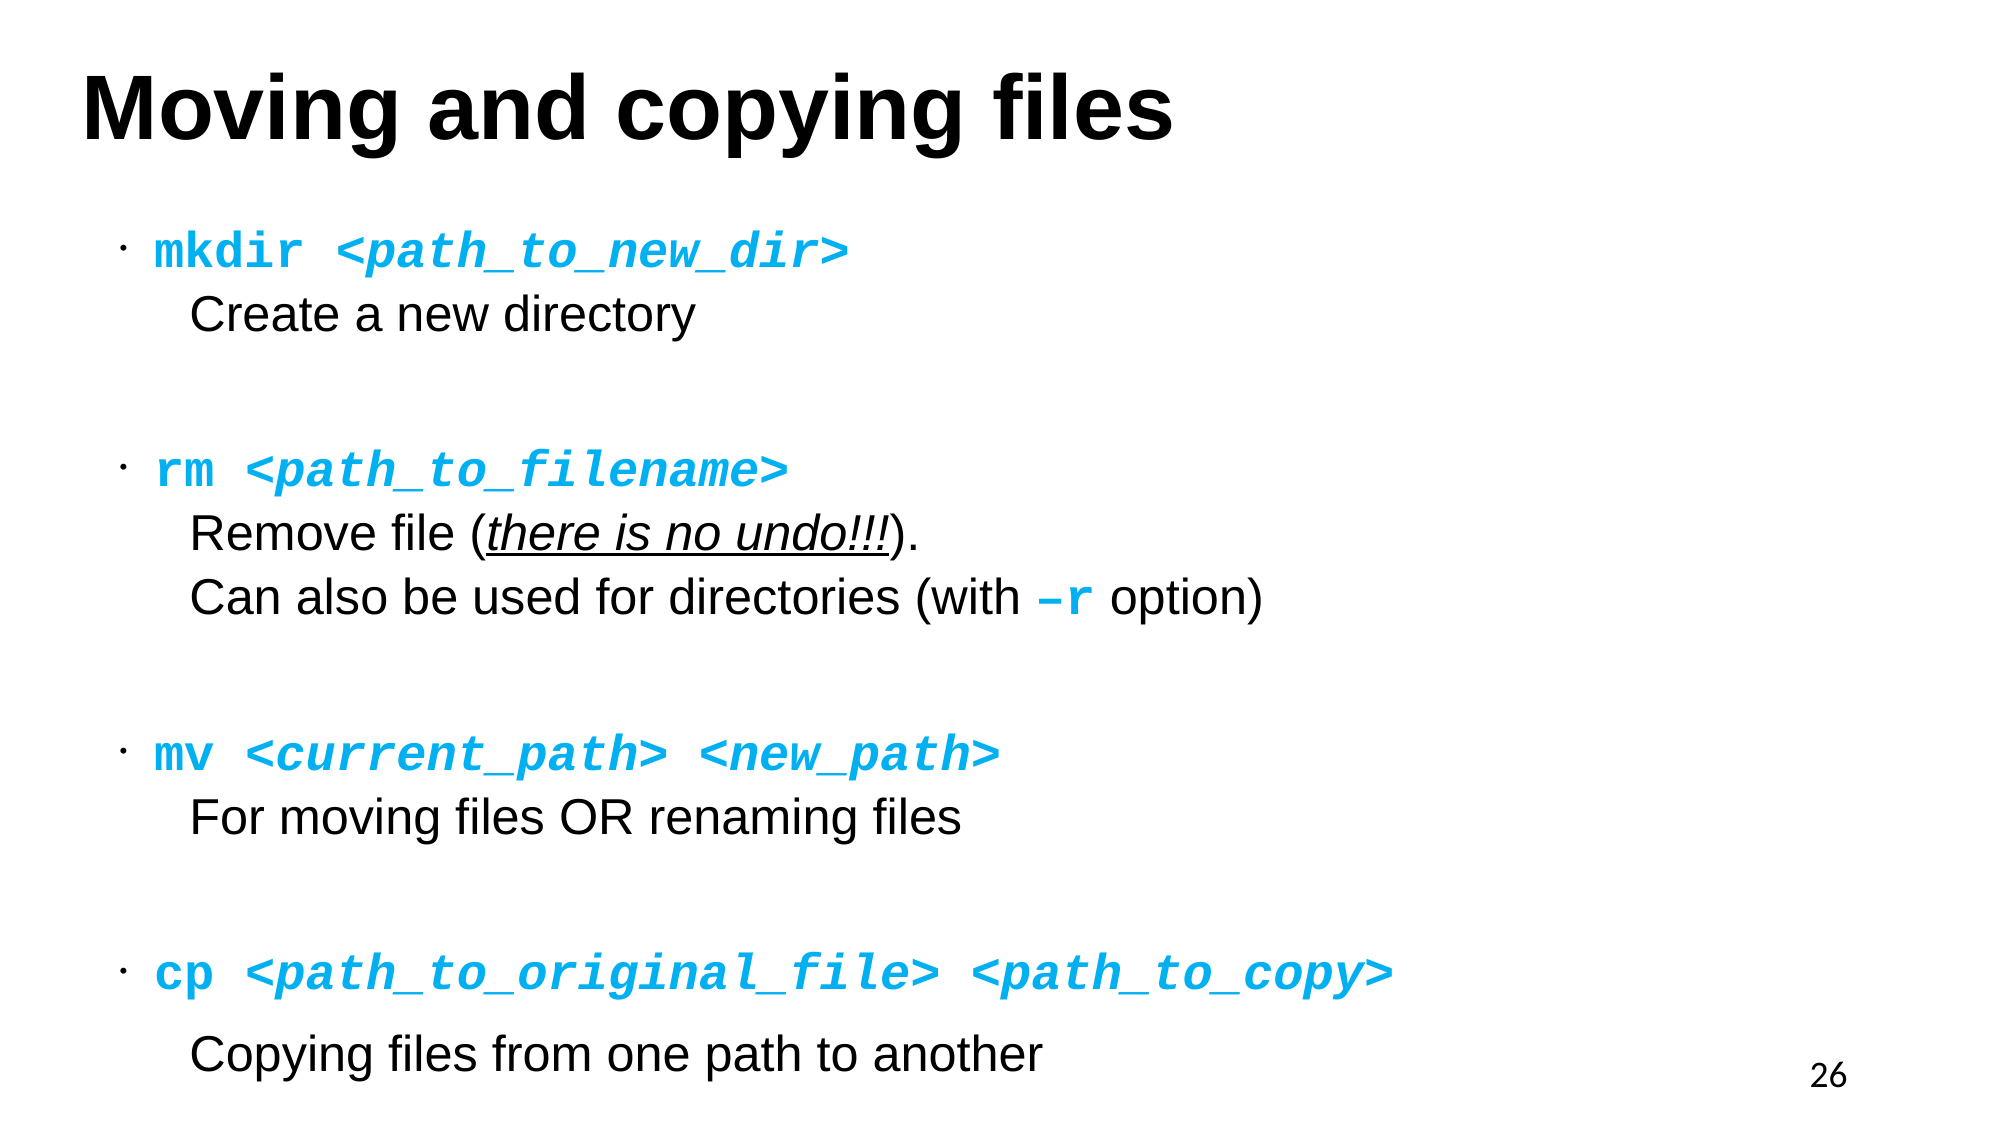

Moving and copying files
mkdir <path_to_new_dir>
Create a new directory

rm <path_to_filename>
Remove file (there is no undo!!!).
Can also be used for directories (with –r option)

mv <current_path> <new_path>
For moving files OR renaming files

cp <path_to_original_file> <path_to_copy>
Copying files from one path to another
26